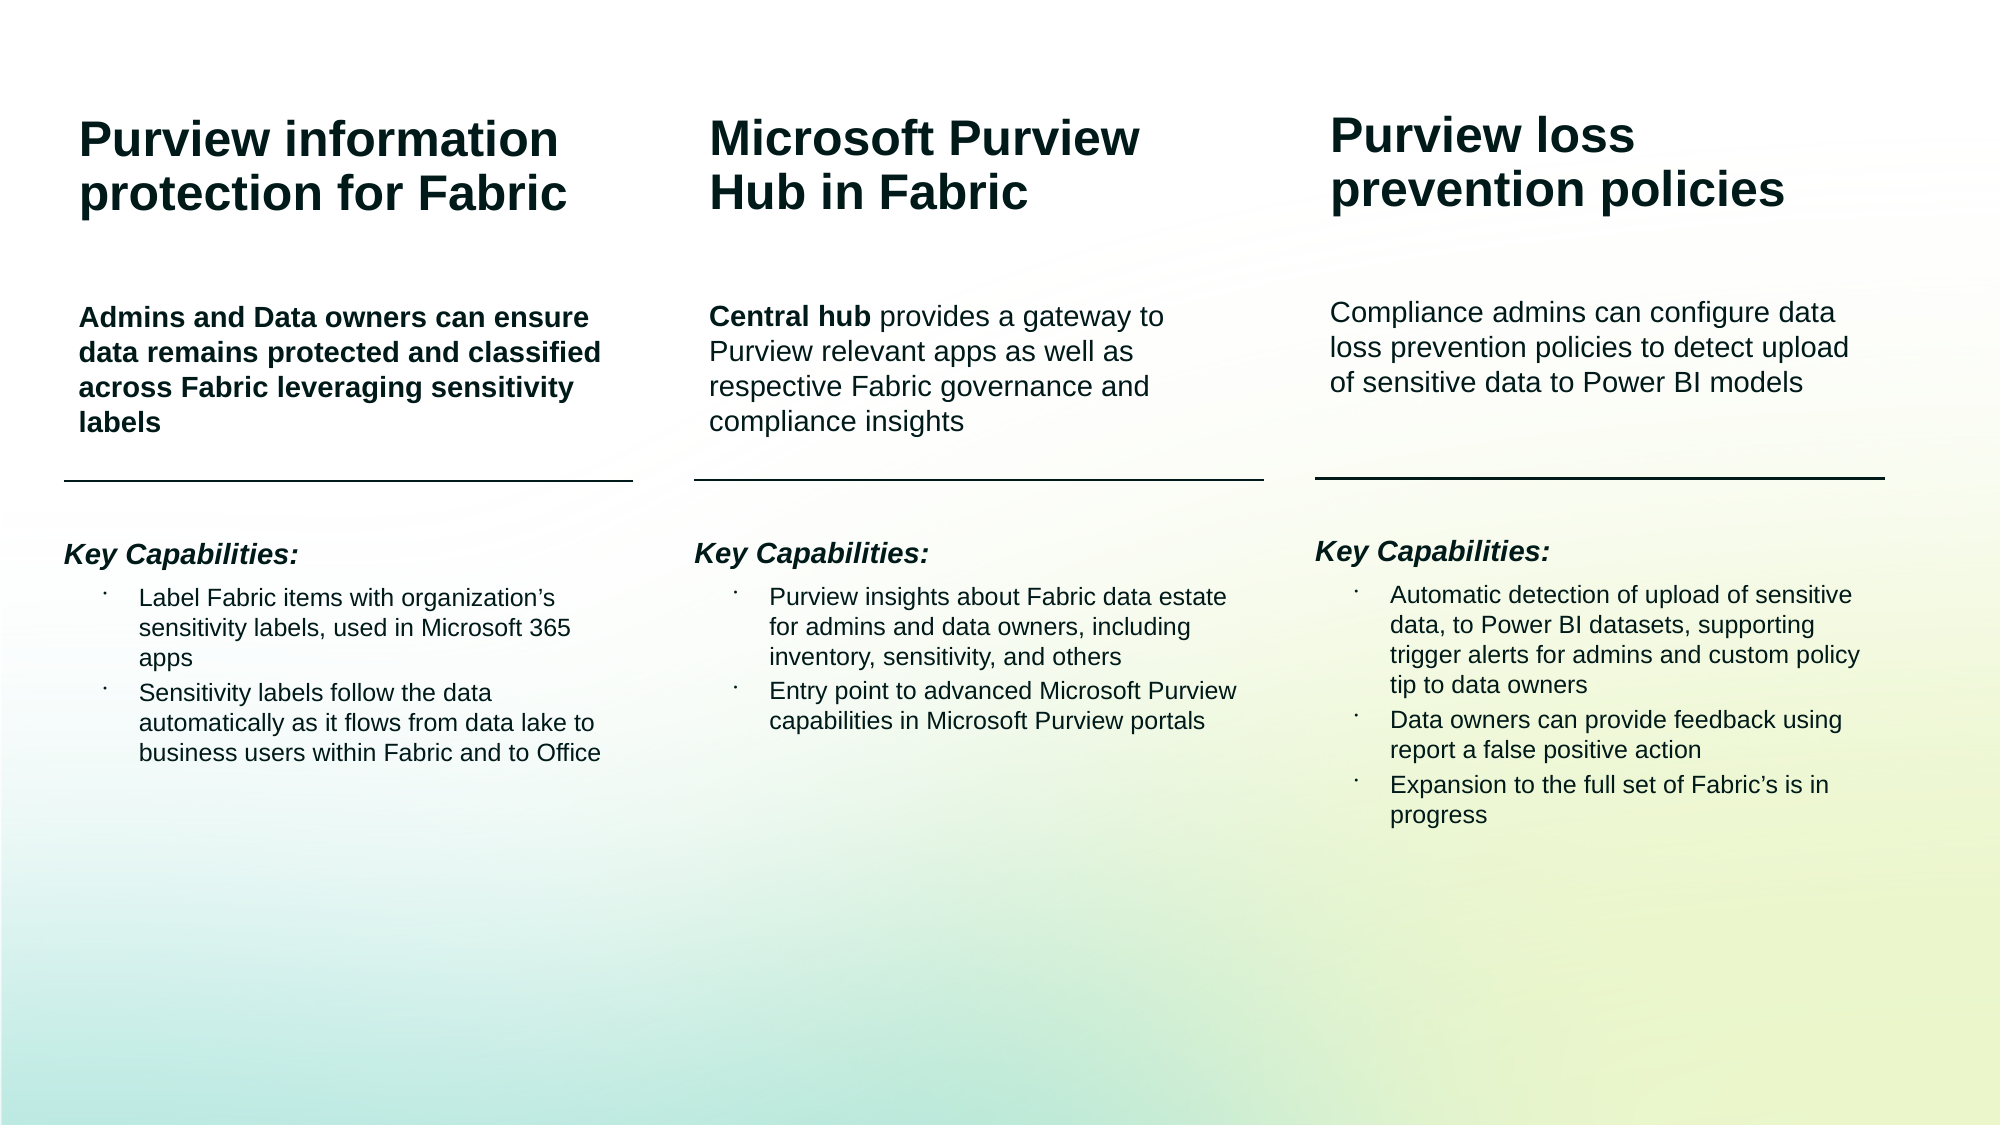

Purview loss prevention policies
Microsoft Purview Hub in Fabric
Purview information protection for Fabric
Compliance admins can configure data loss prevention policies to detect upload of sensitive data to Power BI models
Central hub provides a gateway to Purview relevant apps as well as respective Fabric governance and compliance insights
Admins and Data owners can ensure data remains protected and classified across Fabric leveraging sensitivity labels
Key Capabilities:
Automatic detection of upload of sensitive data, to Power BI datasets, supporting trigger alerts for admins and custom policy tip to data owners
Data owners can provide feedback using report a false positive action
Expansion to the full set of Fabric’s is in progress
Key Capabilities:
Purview insights about Fabric data estate for admins and data owners, including inventory, sensitivity, and others
Entry point to advanced Microsoft Purview capabilities in Microsoft Purview portals
Key Capabilities:
Label Fabric items with organization’s sensitivity labels, used in Microsoft 365 apps
Sensitivity labels follow the data automatically as it flows from data lake to business users within Fabric and to Office